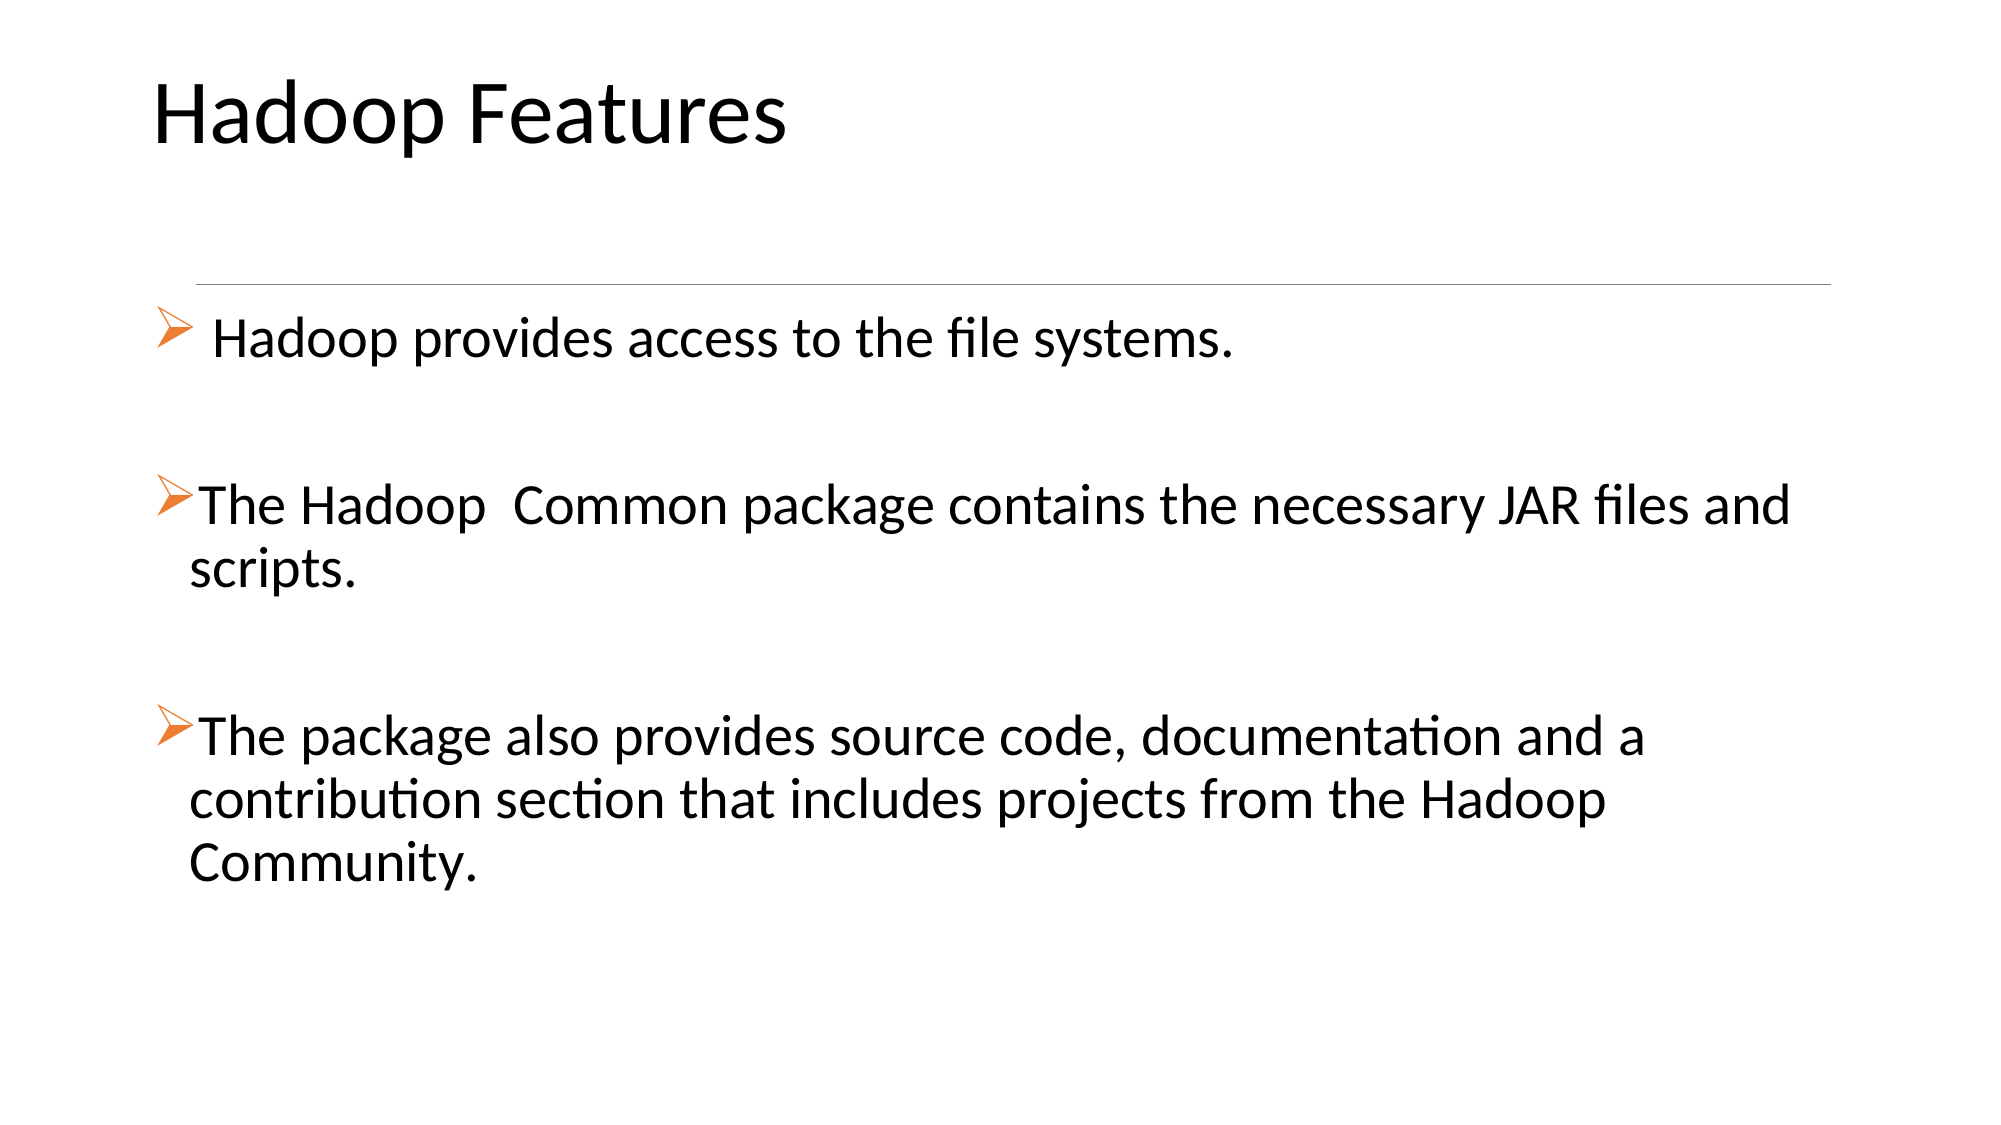

# Hadoop Features

 Hadoop provides access to the file systems.

The Hadoop  Common package contains the necessary JAR files and scripts.

The package also provides source code, documentation and a contribution section that includes projects from the Hadoop Community.